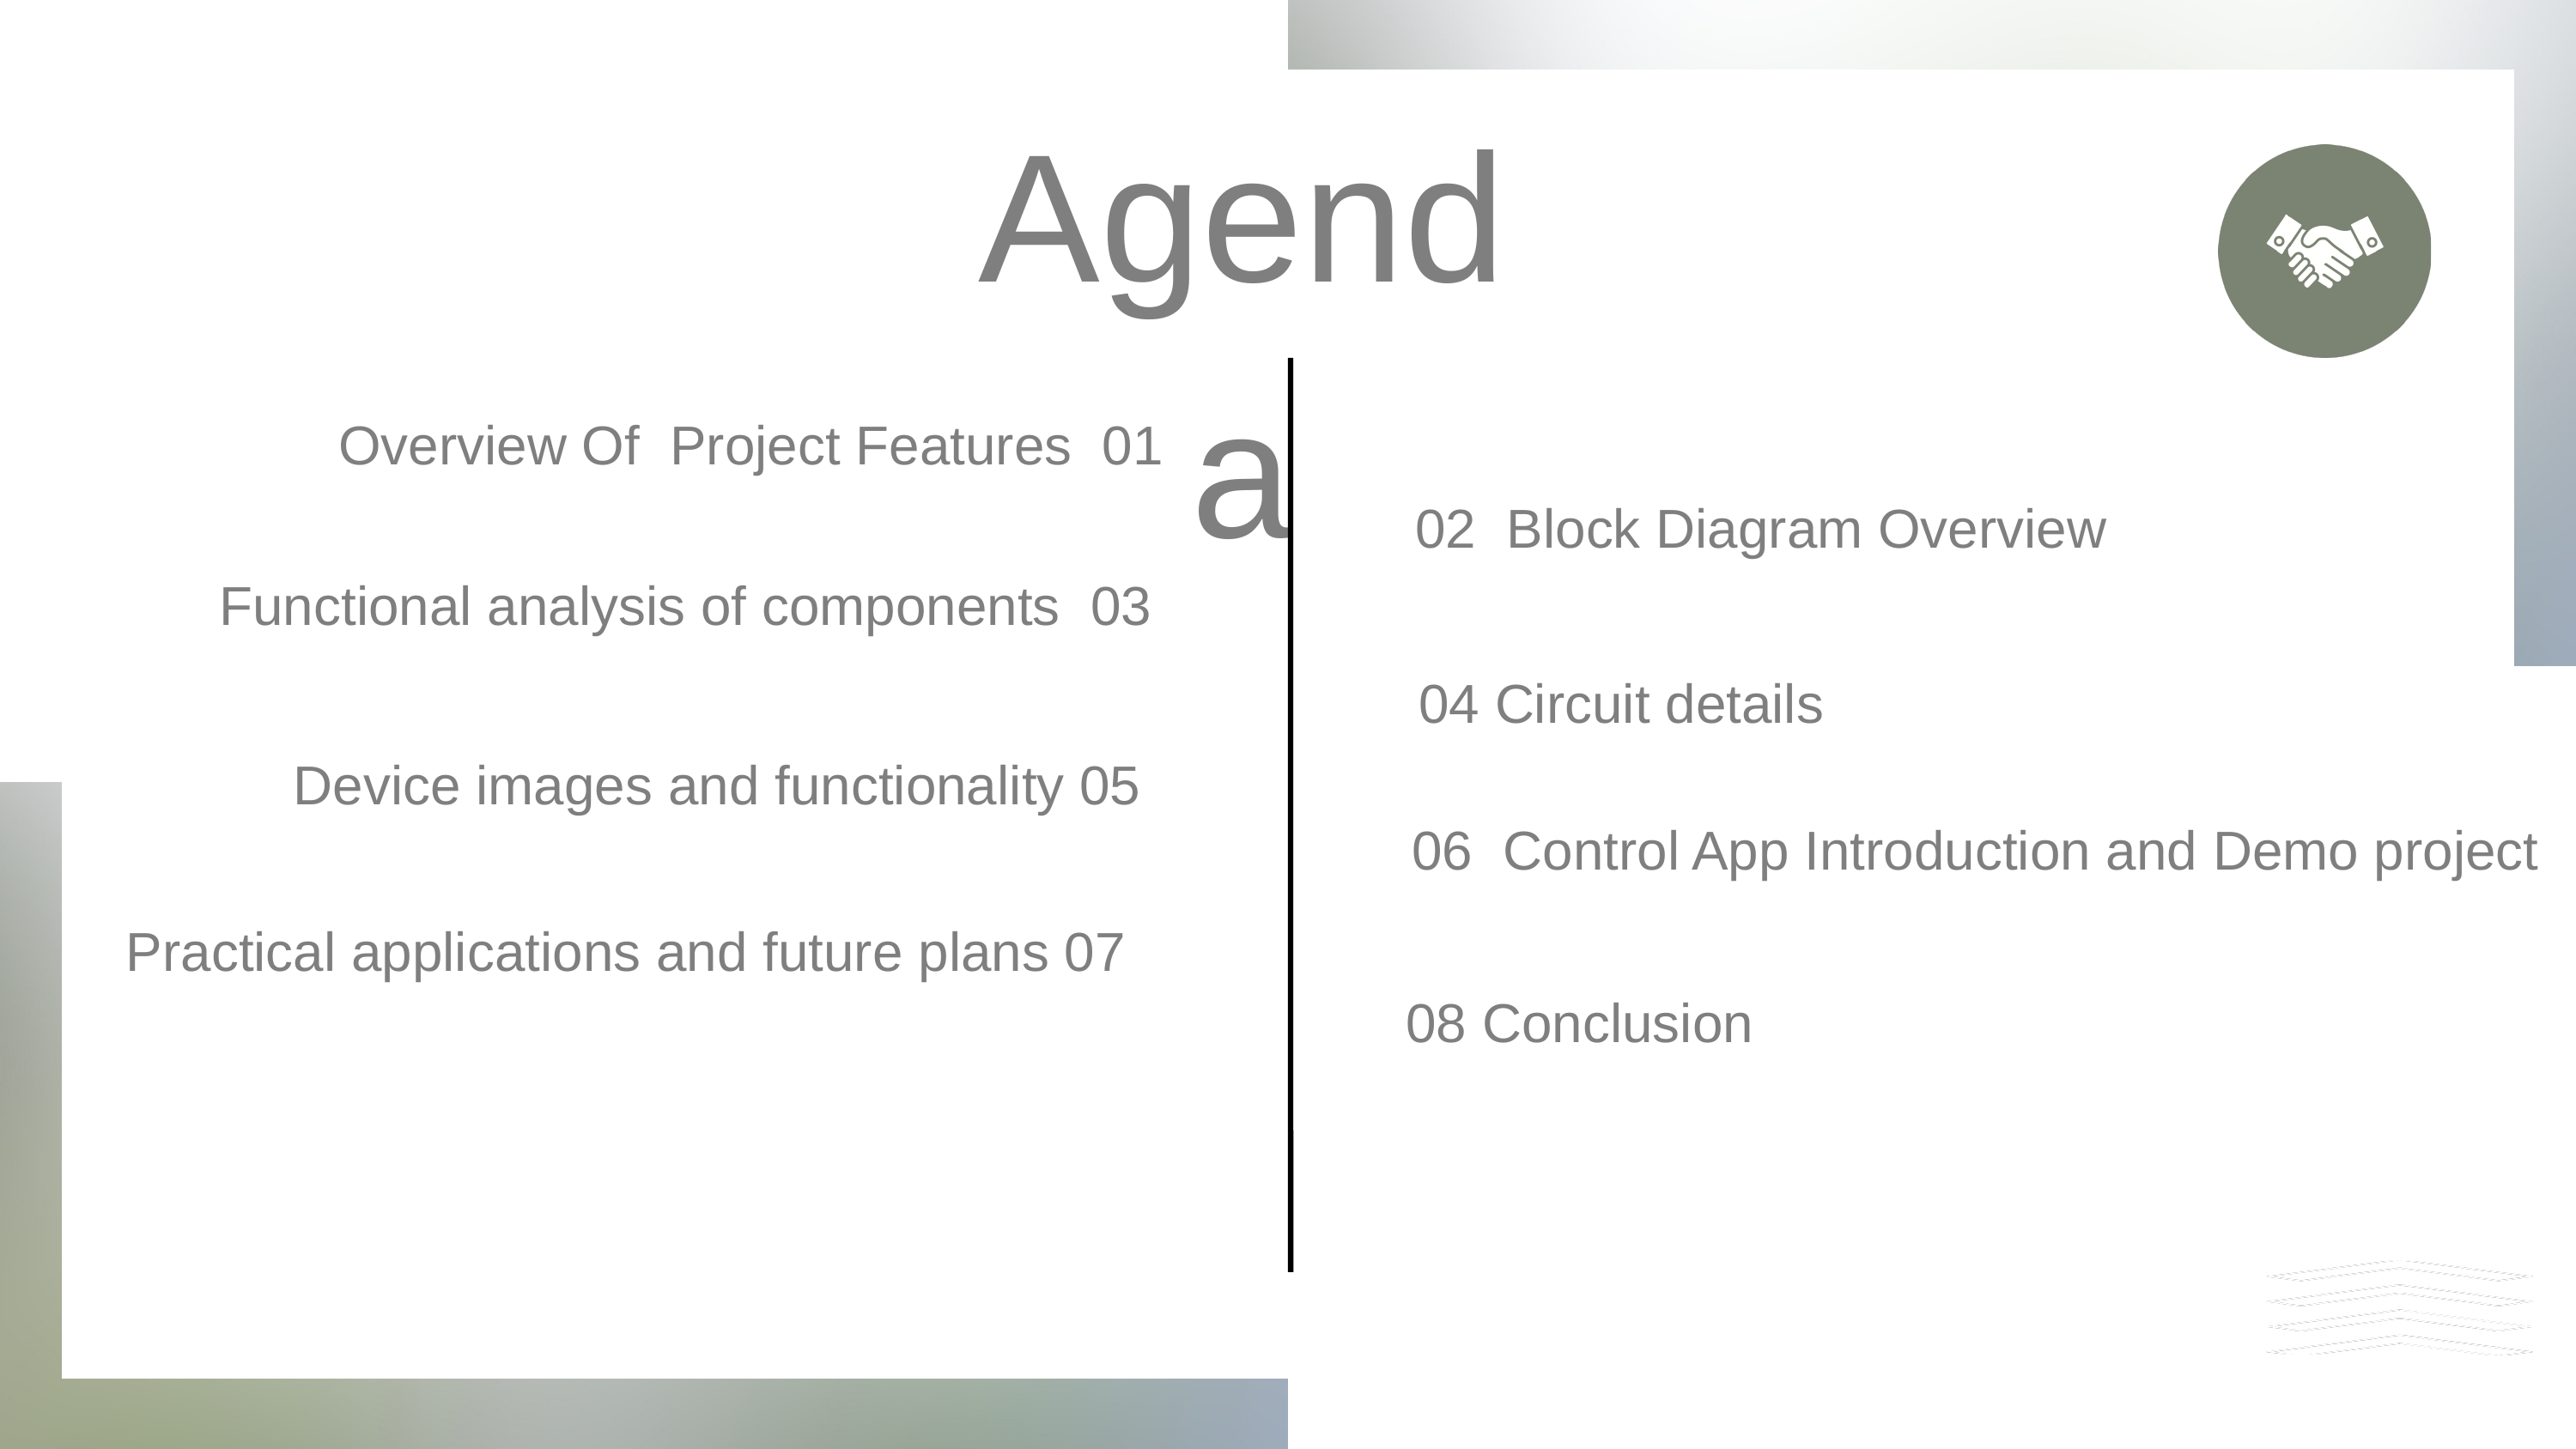

Agenda

Overview Of  Project Features  01
02  Block Diagram Overview

 Functional analysis of components  03
 04 Circuit details
 Device images and functionality 05

06  Control App Introduction and Demo project
Practical applications and future plans 07
 08 Conclusion